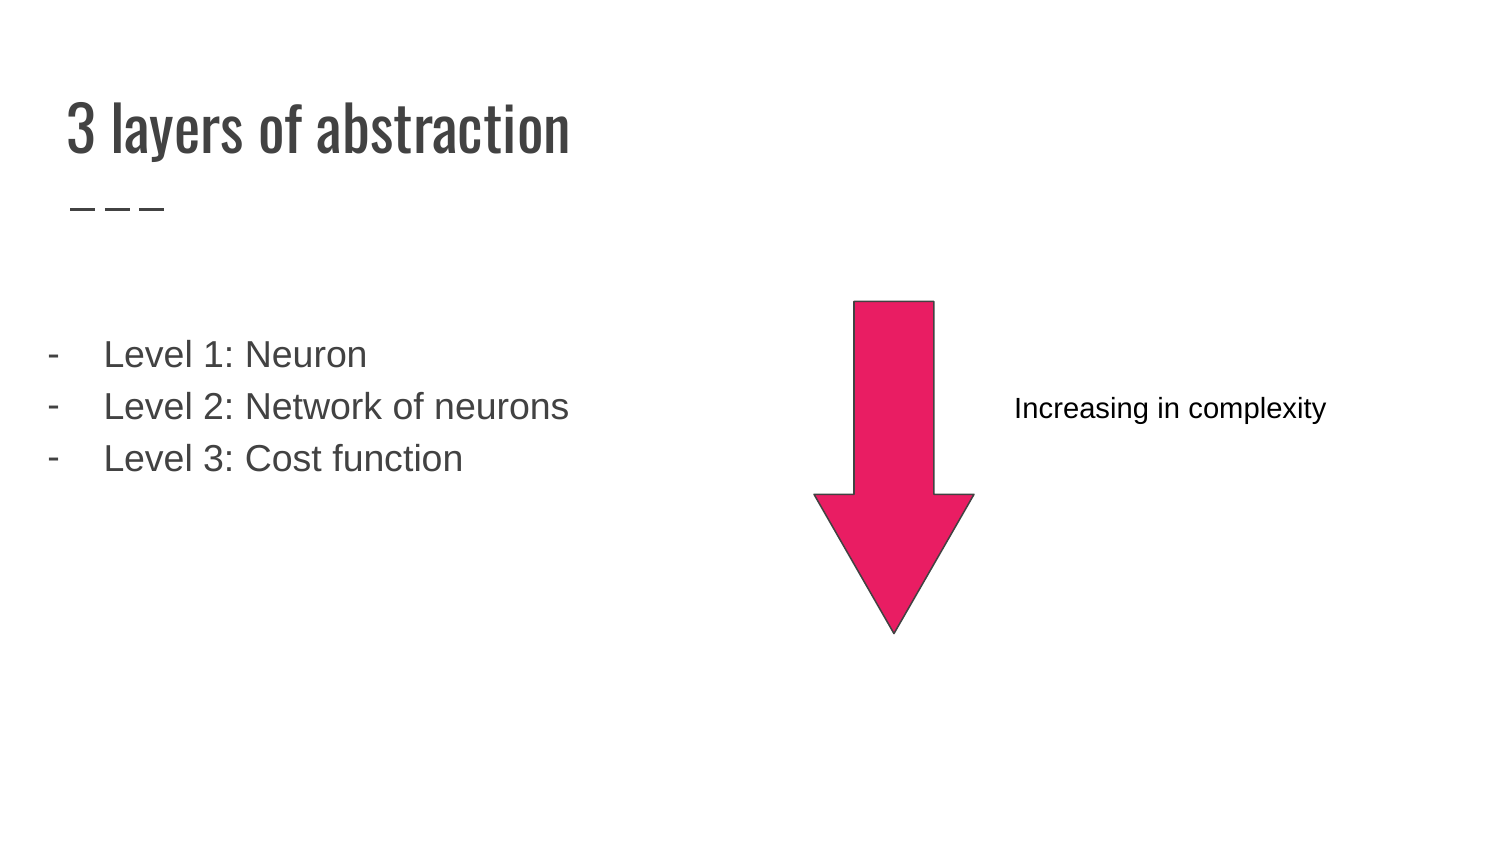

# 3 layers of abstraction

Level 1: Neuron
Level 2: Network of neurons
Level 3: Cost function

Increasing in complexity